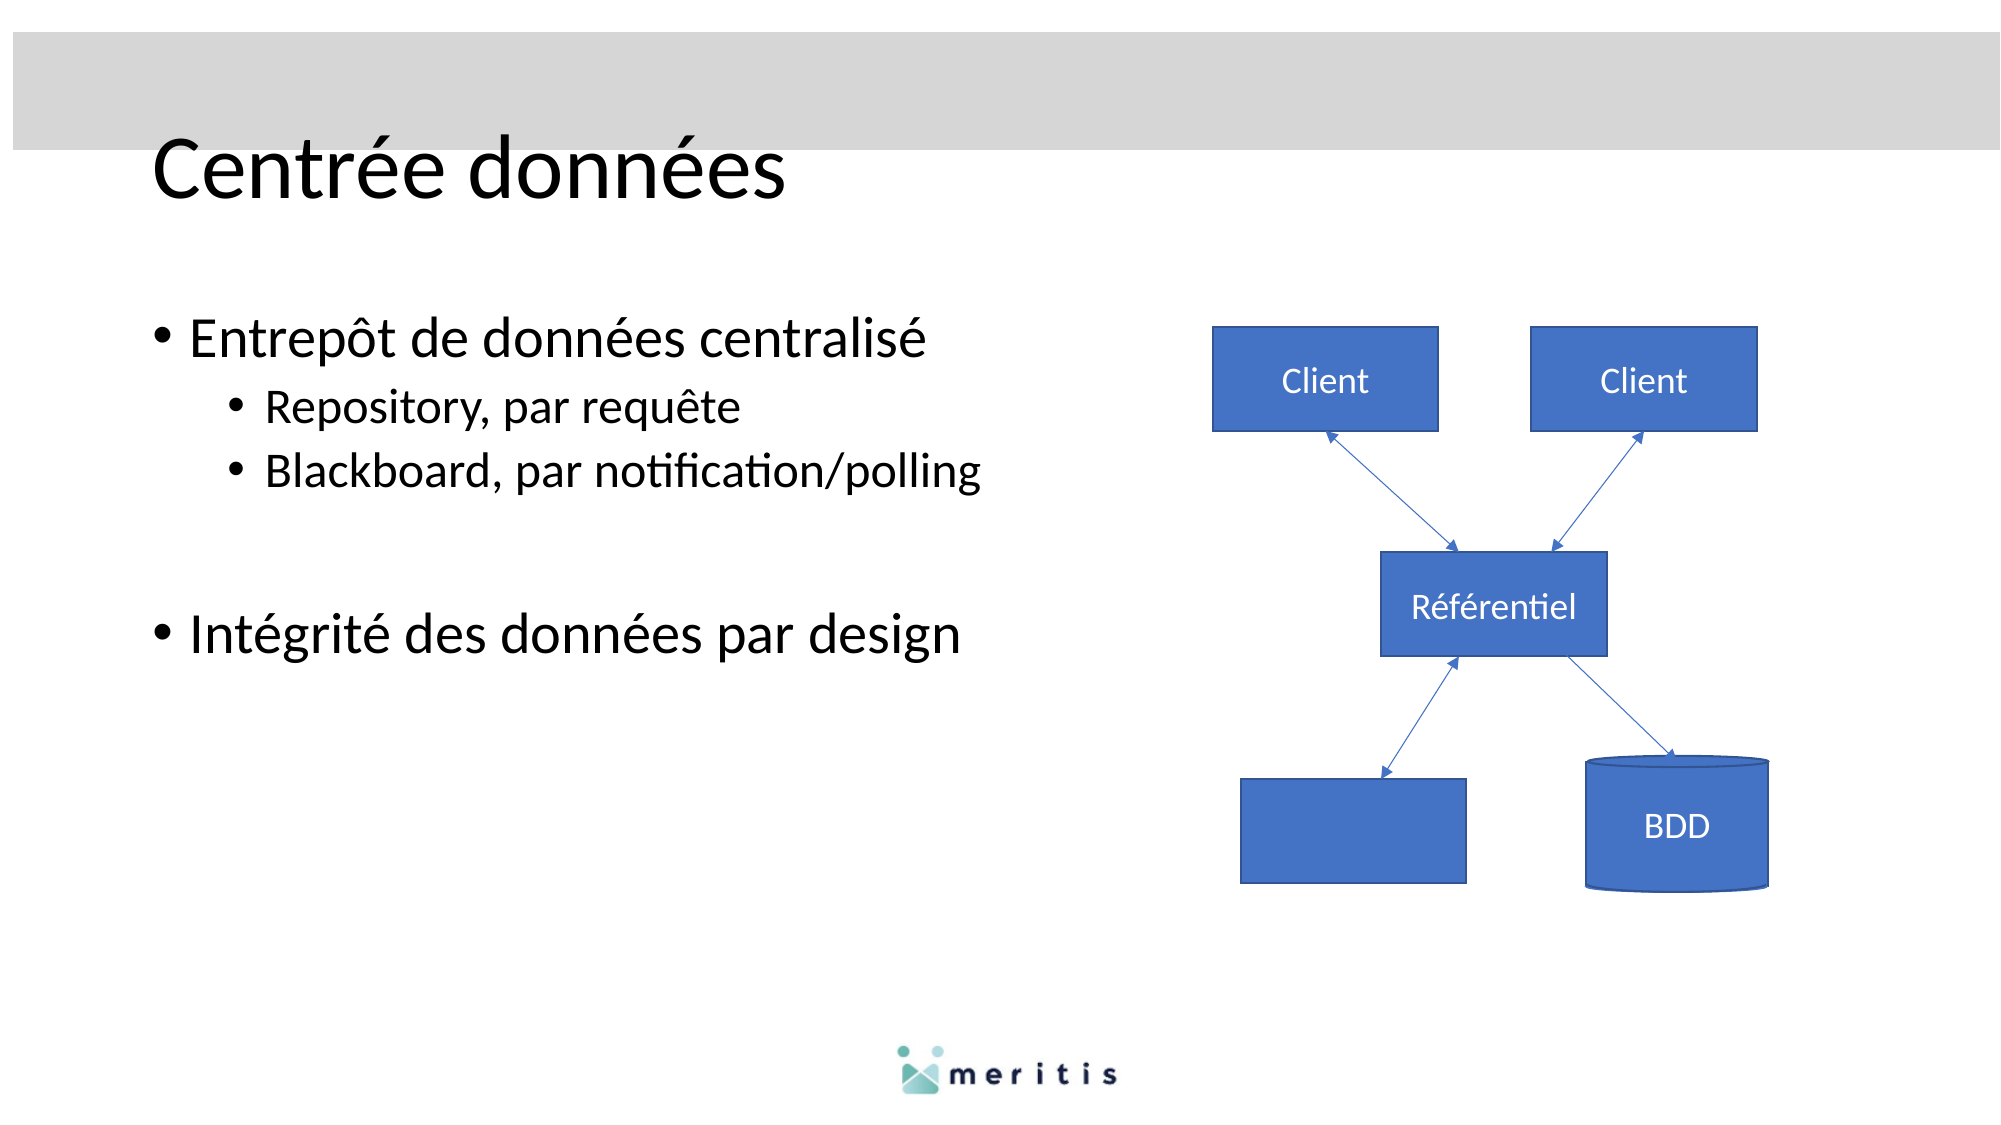

# Centrée données
Entrepôt de données centralisé
Repository, par requête
Blackboard, par notification/polling

Intégrité des données par design
Client
Client
Référentiel

BDD